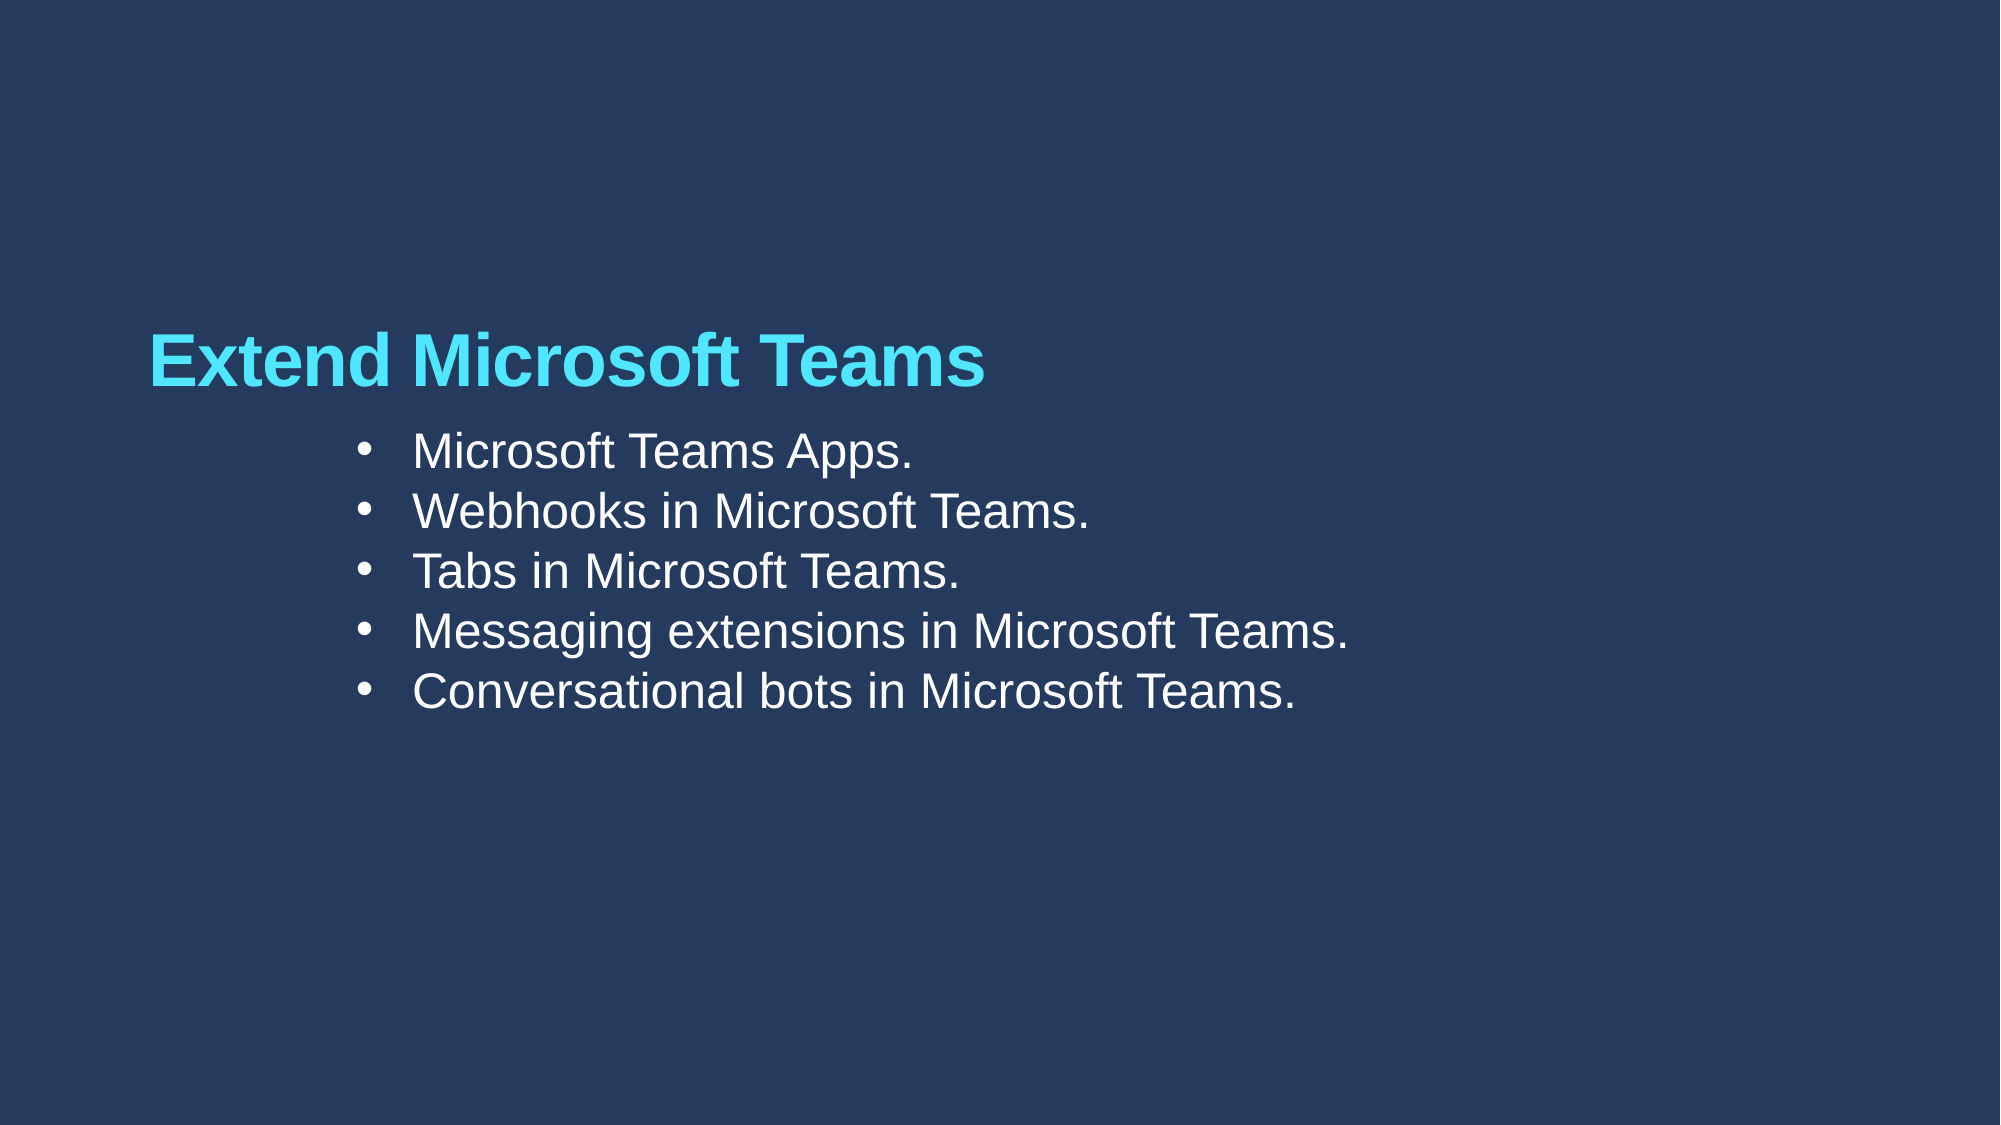

# Extend Microsoft Teams
Microsoft Teams Apps.
Webhooks in Microsoft Teams.
Tabs in Microsoft Teams.
Messaging extensions in Microsoft Teams.
Conversational bots in Microsoft Teams.